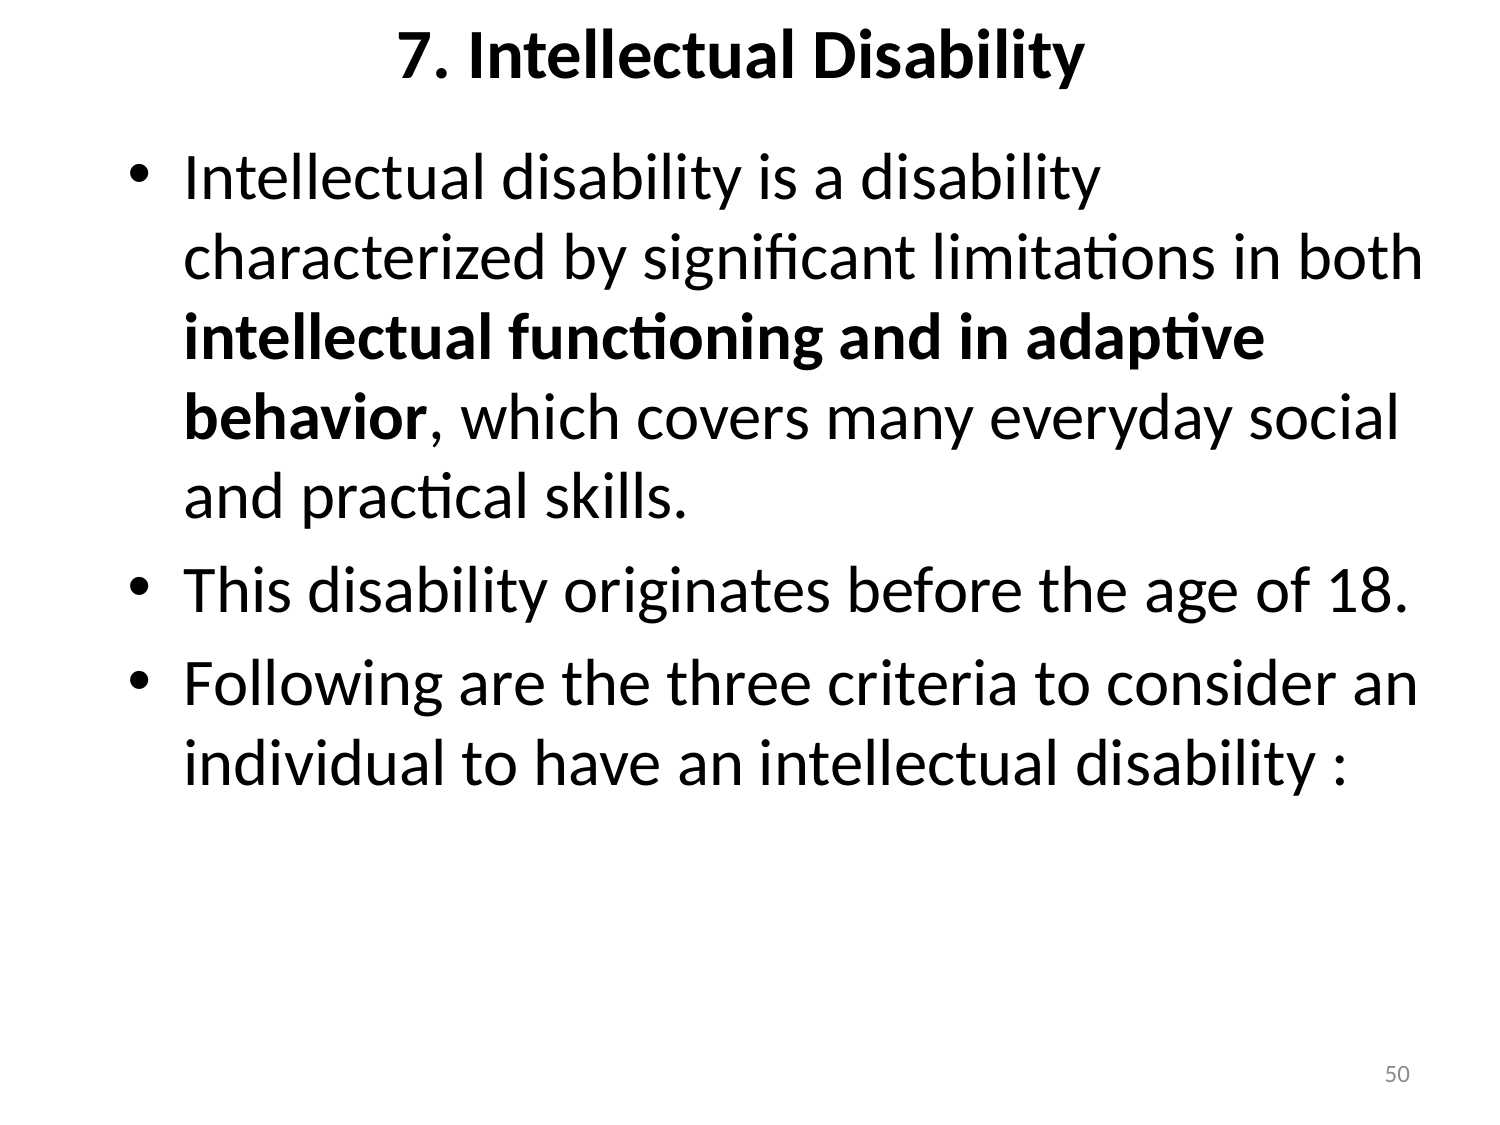

# 7. Intellectual Disability
Intellectual disability is a disability characterized by significant limitations in both intellectual functioning and in adaptive behavior, which covers many everyday social and practical skills.
This disability originates before the age of 18.
Following are the three criteria to consider an individual to have an intellectual disability :
50